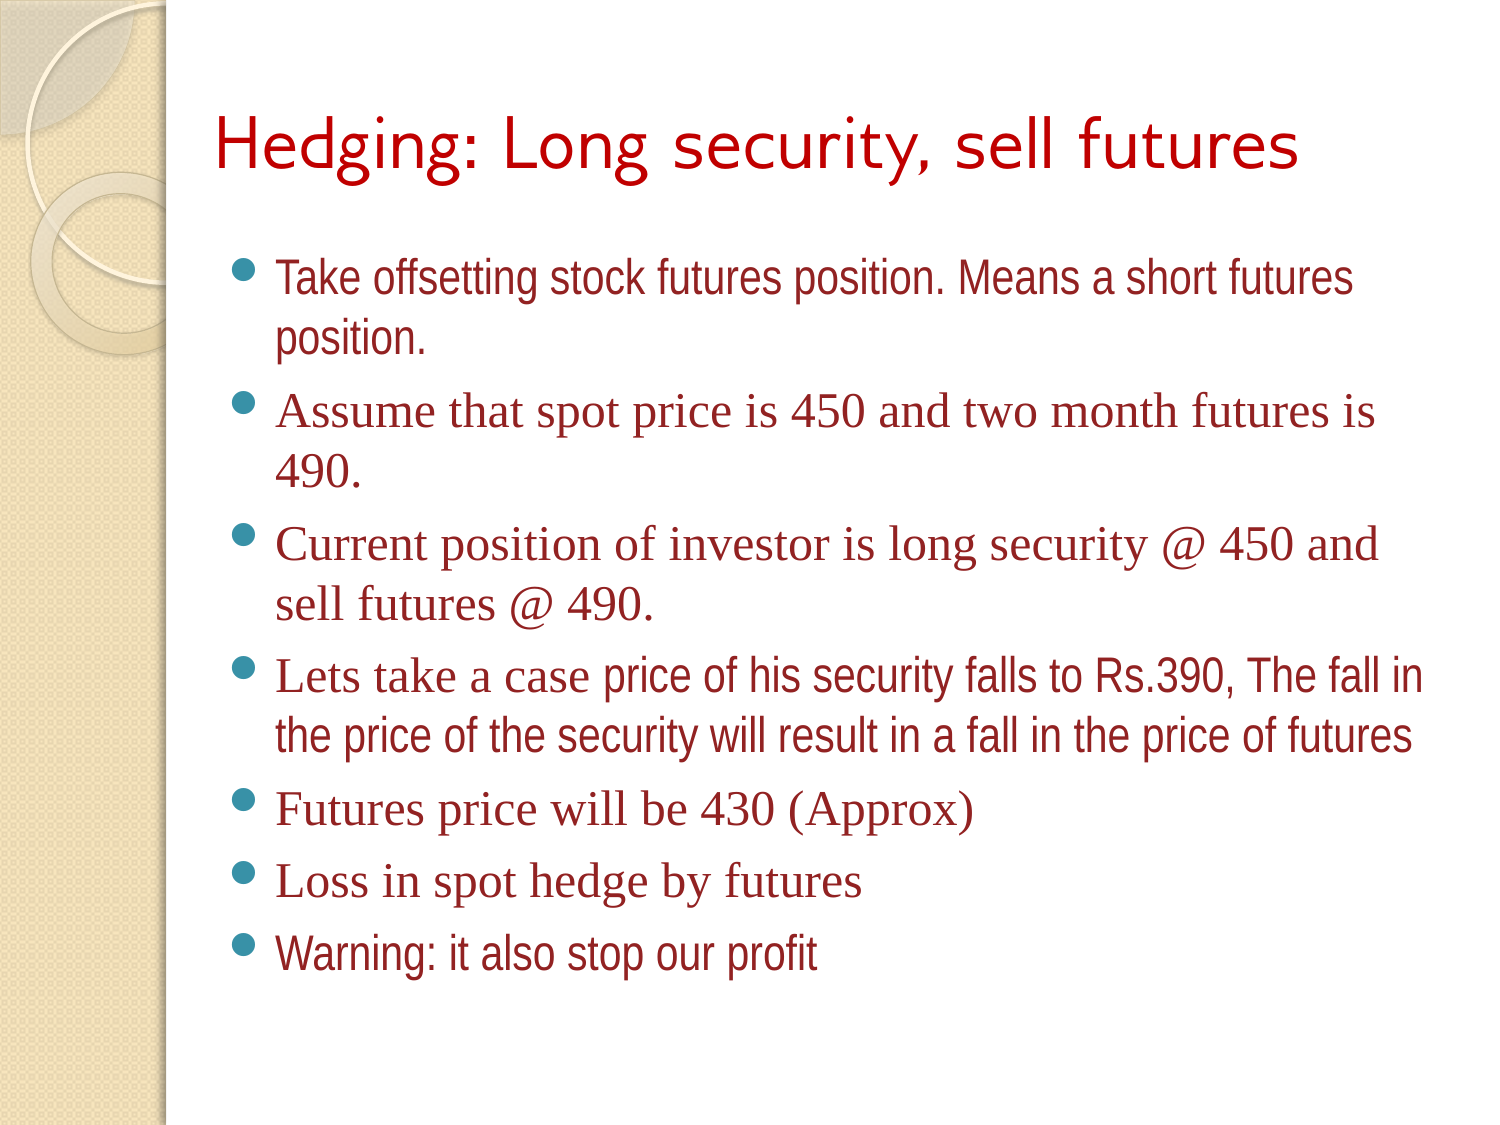

# Hedging: Long security, sell futures
Take offsetting stock futures position. Means a short futures position.
Assume that spot price is 450 and two month futures is 490.
Current position of investor is long security @ 450 and sell futures @ 490.
Lets take a case price of his security falls to Rs.390, The fall in the price of the security will result in a fall in the price of futures
Futures price will be 430 (Approx)
Loss in spot hedge by futures
Warning: it also stop our profit